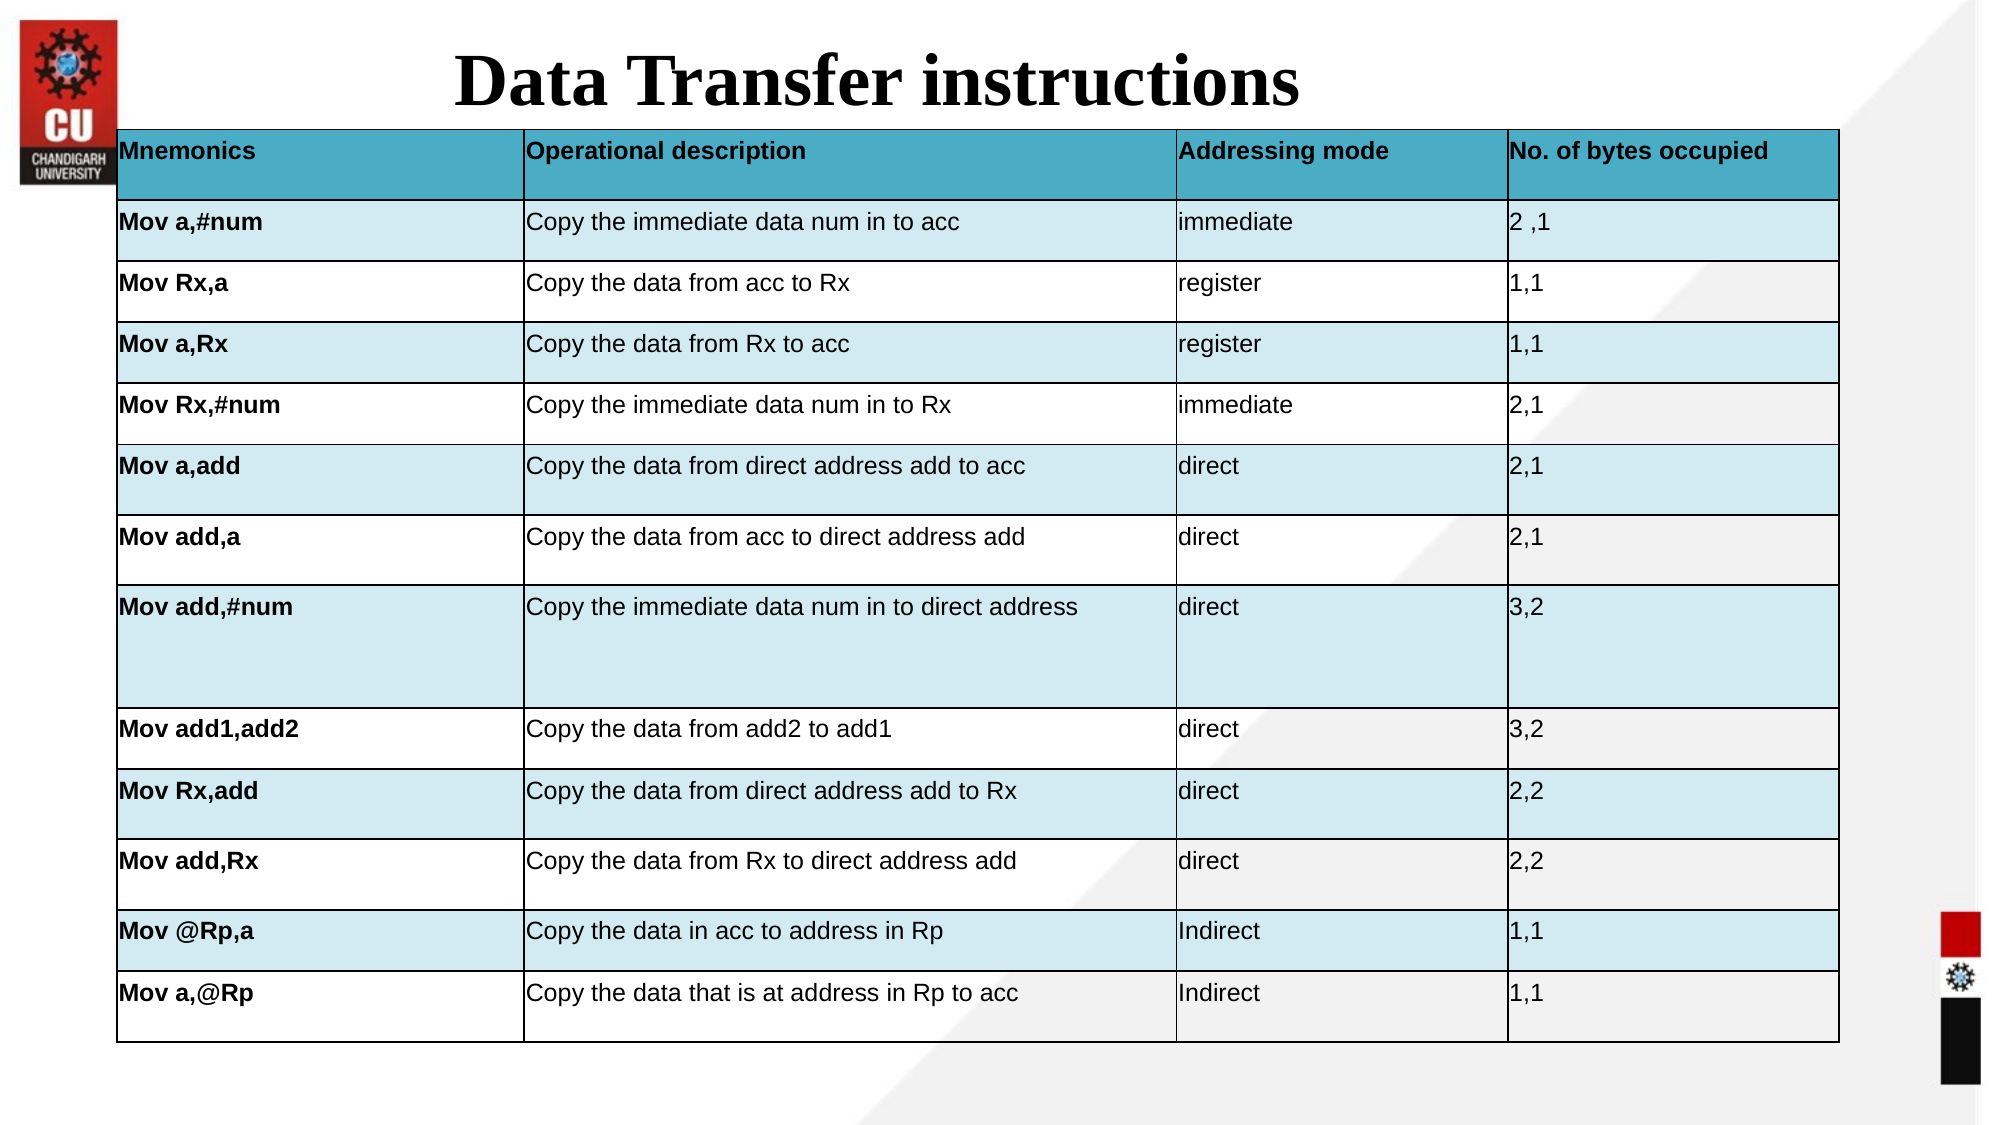

Data Transfer instructions
| Mnemonics | Operational description | Addressing mode | No. of bytes occupied |
| --- | --- | --- | --- |
| Mov a,#num | Copy the immediate data num in to acc | immediate | 2 ,1 |
| Mov Rx,a | Copy the data from acc to Rx | register | 1,1 |
| Mov a,Rx | Copy the data from Rx to acc | register | 1,1 |
| Mov Rx,#num | Copy the immediate data num in to Rx | immediate | 2,1 |
| Mov a,add | Copy the data from direct address add to acc | direct | 2,1 |
| Mov add,a | Copy the data from acc to direct address add | direct | 2,1 |
| Mov add,#num | Copy the immediate data num in to direct address | direct | 3,2 |
| Mov add1,add2 | Copy the data from add2 to add1 | direct | 3,2 |
| Mov Rx,add | Copy the data from direct address add to Rx | direct | 2,2 |
| Mov add,Rx | Copy the data from Rx to direct address add | direct | 2,2 |
| Mov @Rp,a | Copy the data in acc to address in Rp | Indirect | 1,1 |
| Mov a,@Rp | Copy the data that is at address in Rp to acc | Indirect | 1,1 |